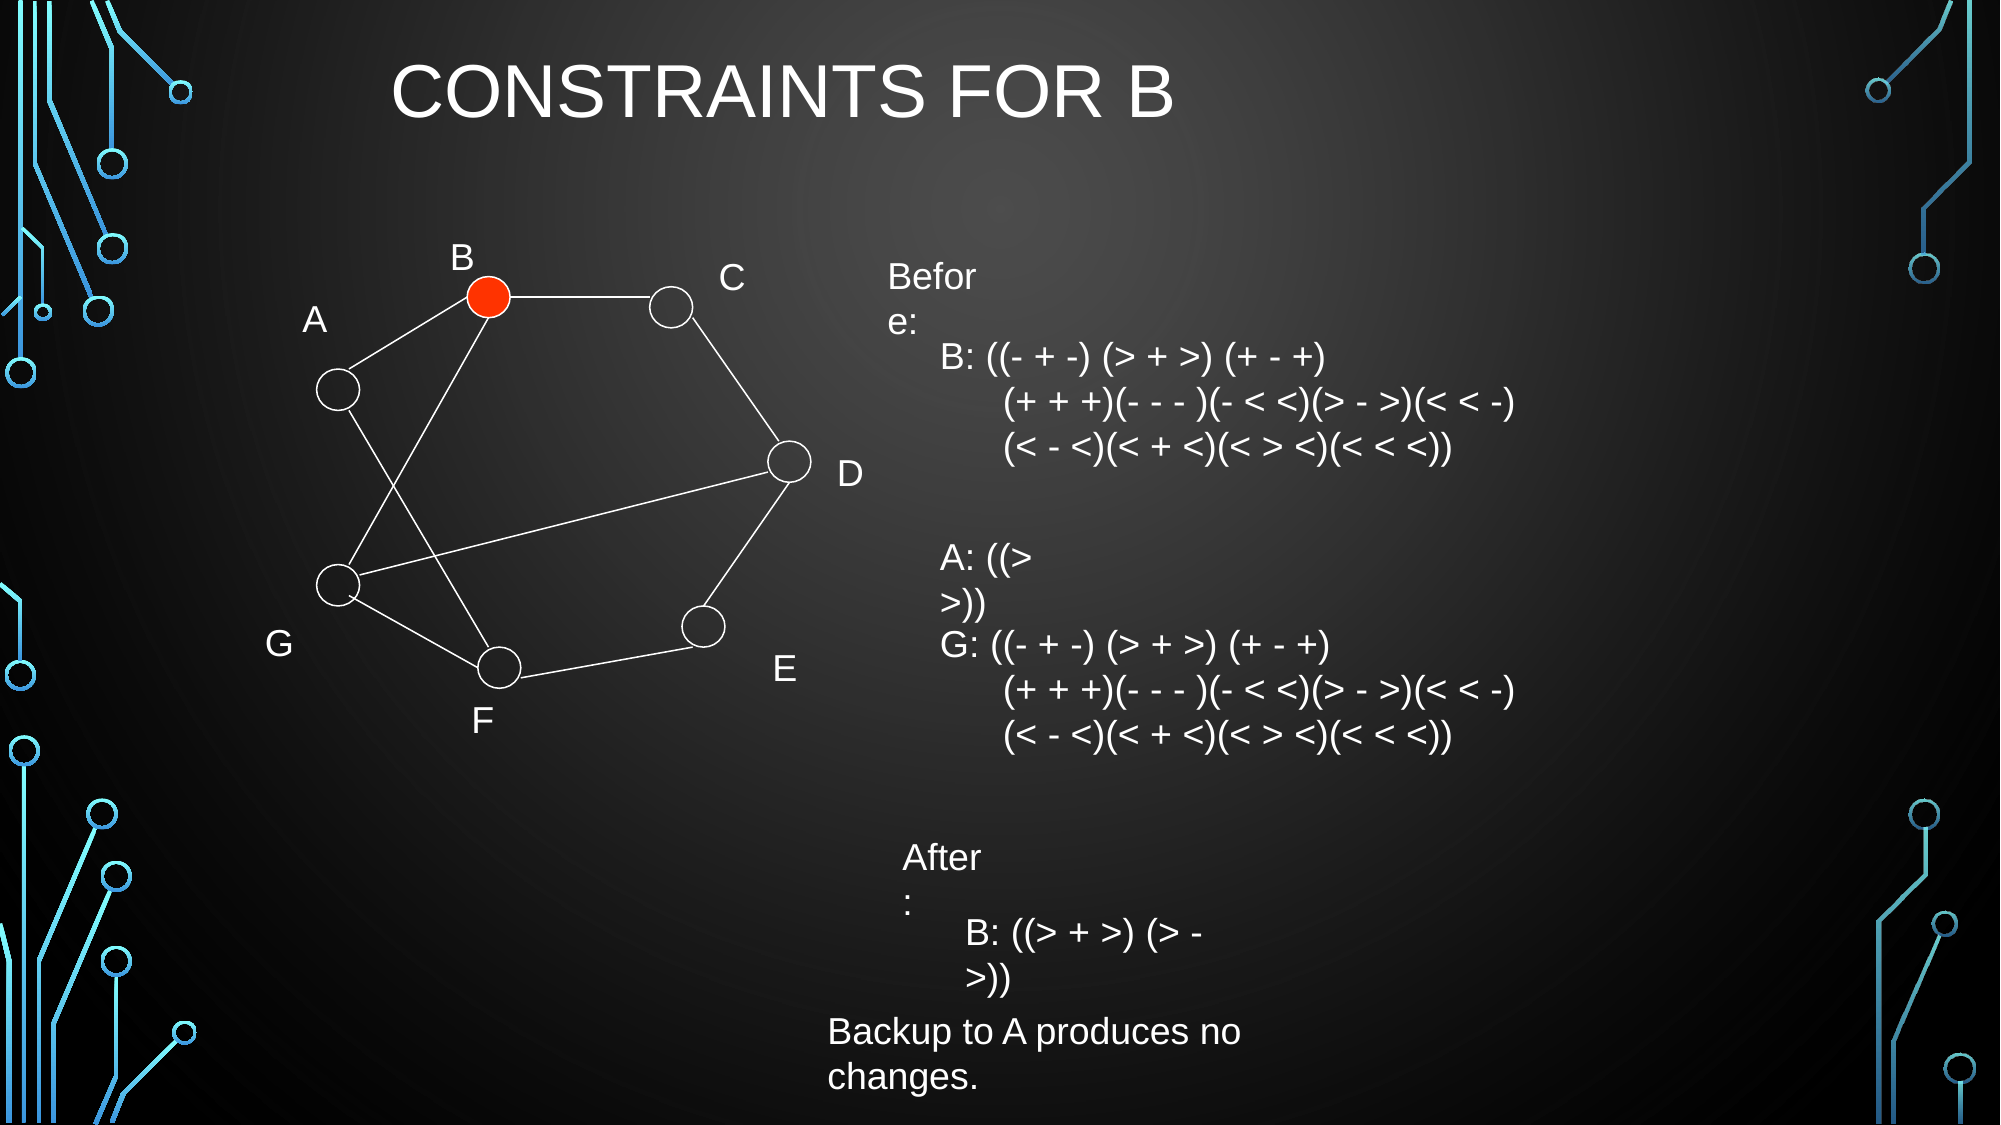

# CONSTRAINTS FOR B
B
Before:
C

A
B: ((- + -) (> + >) (+ - +)
      (+ + +)(- - - )(- < <)(> - >)(< < -)
      (< - <)(< + <)(< > <)(< < <))

D

A: ((> >))

G
G: ((- + -) (> + >) (+ - +)
      (+ + +)(- - - )(- < <)(> - >)(< < -)
      (< - <)(< + <)(< > <)(< < <))
E

F
After:
B: ((> + >) (> - >))
Backup to A produces no changes.